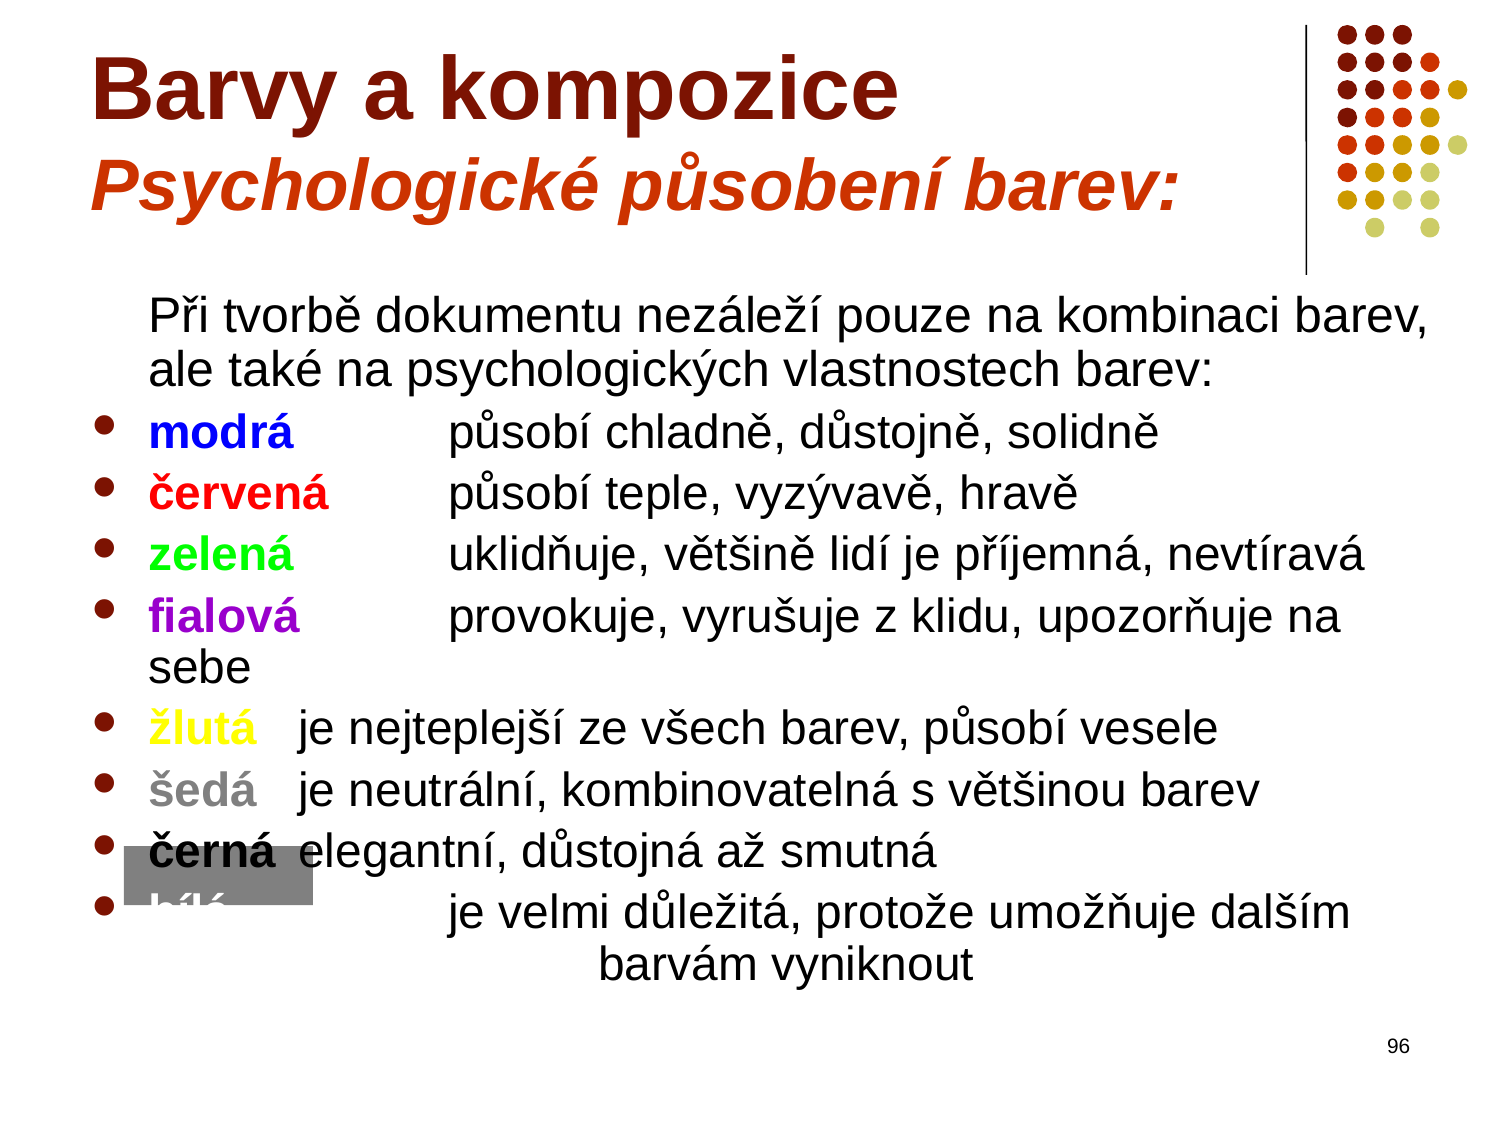

# Barvy a kompozice Psychologické působení barev:
	Při tvorbě dokumentu nezáleží pouze na kombinaci barev, ale také na psychologických vlastnostech barev:
modrá 	působí chladně, důstojně, solidně
červená	působí teple, vyzývavě, hravě
zelená 	uklidňuje, většině lidí je příjemná, nevtíravá
fialová 	provokuje, vyrušuje z klidu, upozorňuje na sebe
žlutá 	je nejteplejší ze všech barev, působí vesele
šedá 	je neutrální, kombinovatelná s většinou barev
černá 	elegantní, důstojná až smutná
bílá            	je velmi důležitá, protože umožňuje dalším       			barvám vyniknout

96